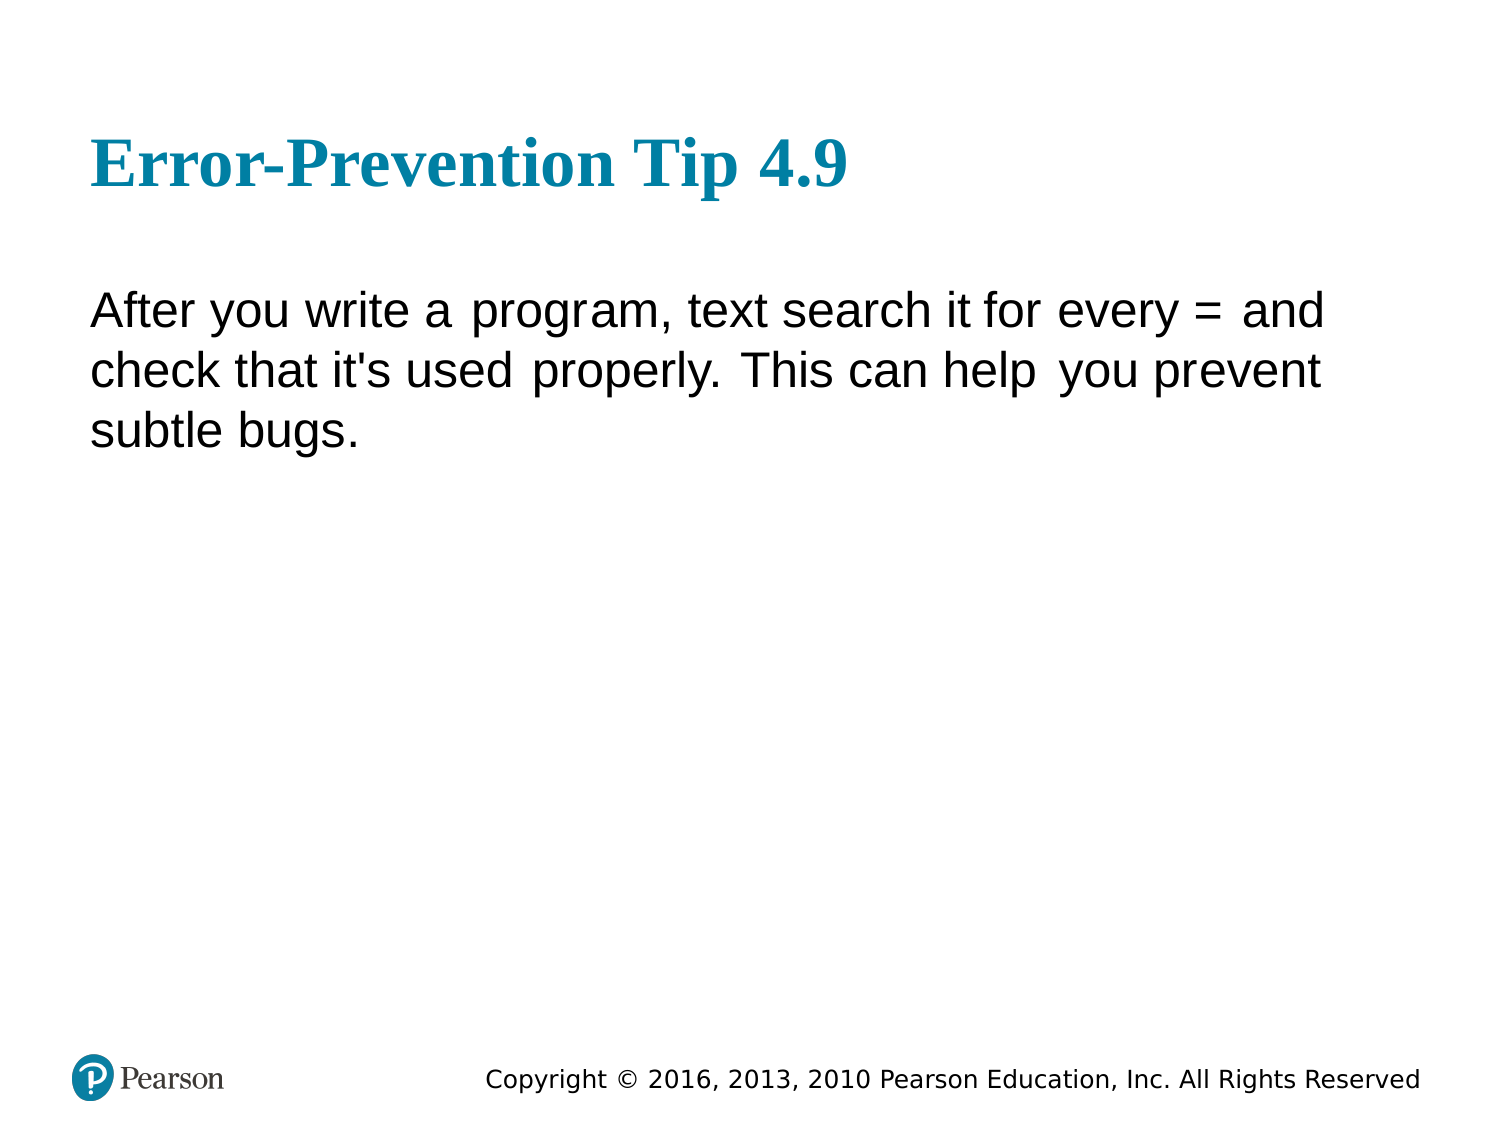

# Error-Prevention Tip 4.9
After you write a program, text search it for every = and check that it's used properly. This can help you prevent subtle bugs.